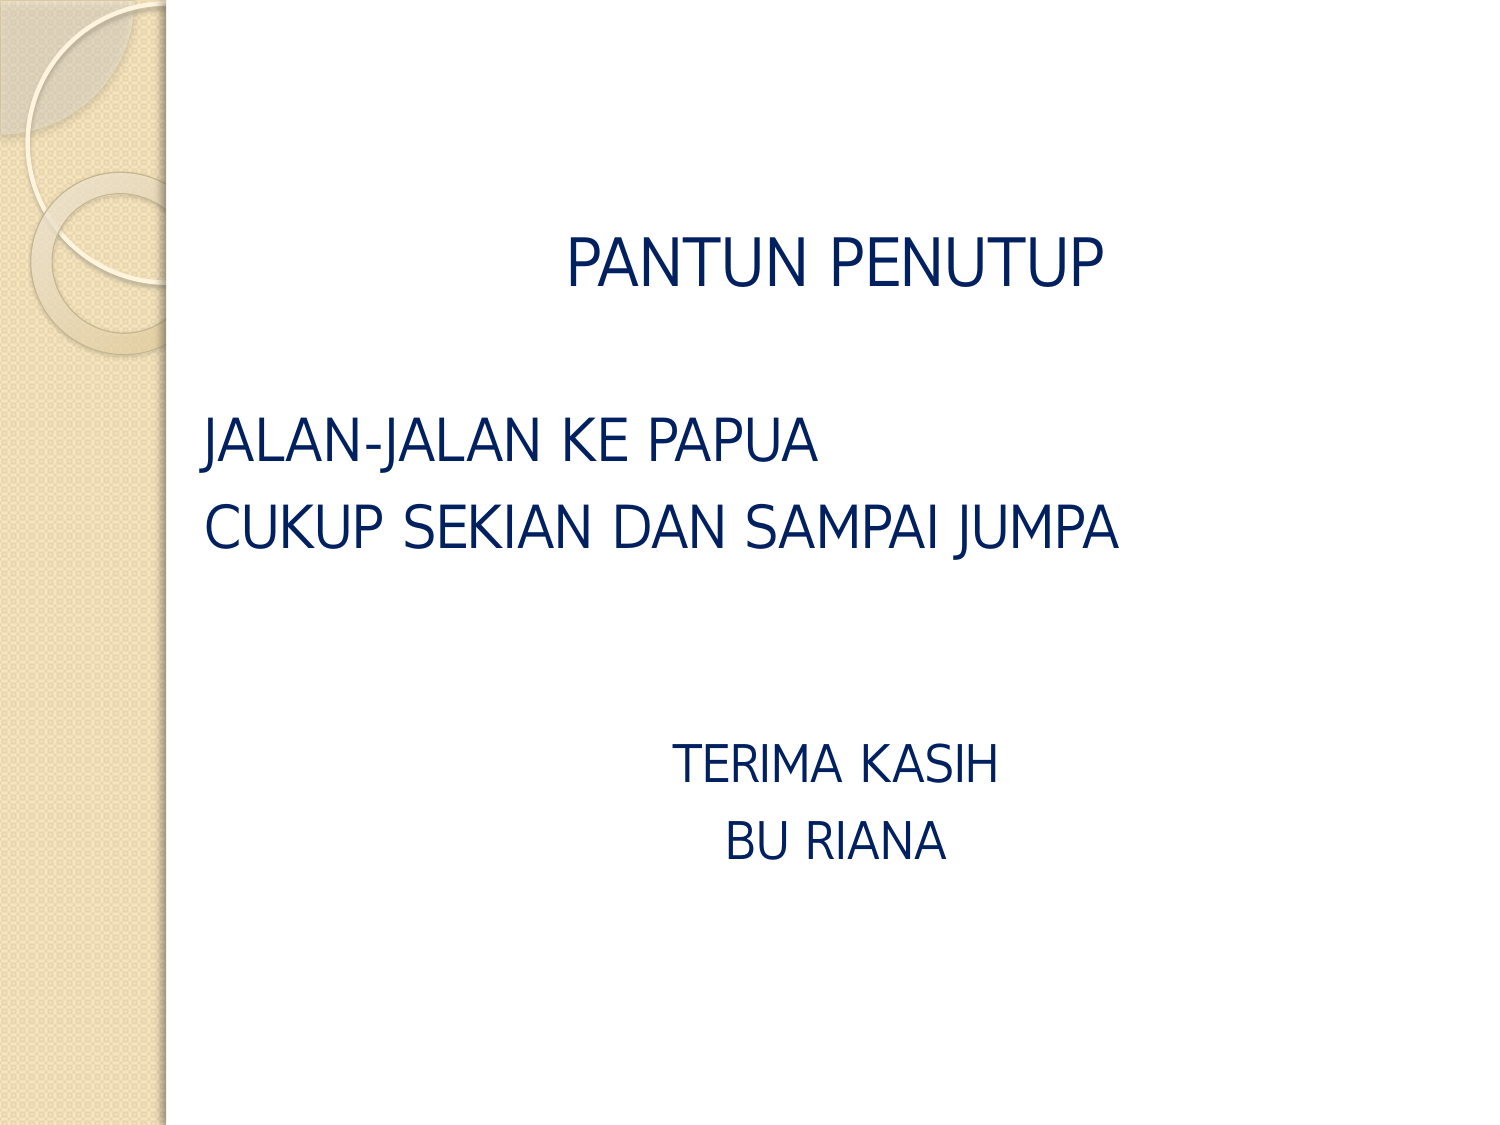

PANTUN PENUTUP

JALAN-JALAN KE PAPUA
CUKUP SEKIAN DAN SAMPAI JUMPA

TERIMA KASIH
BU RIANA